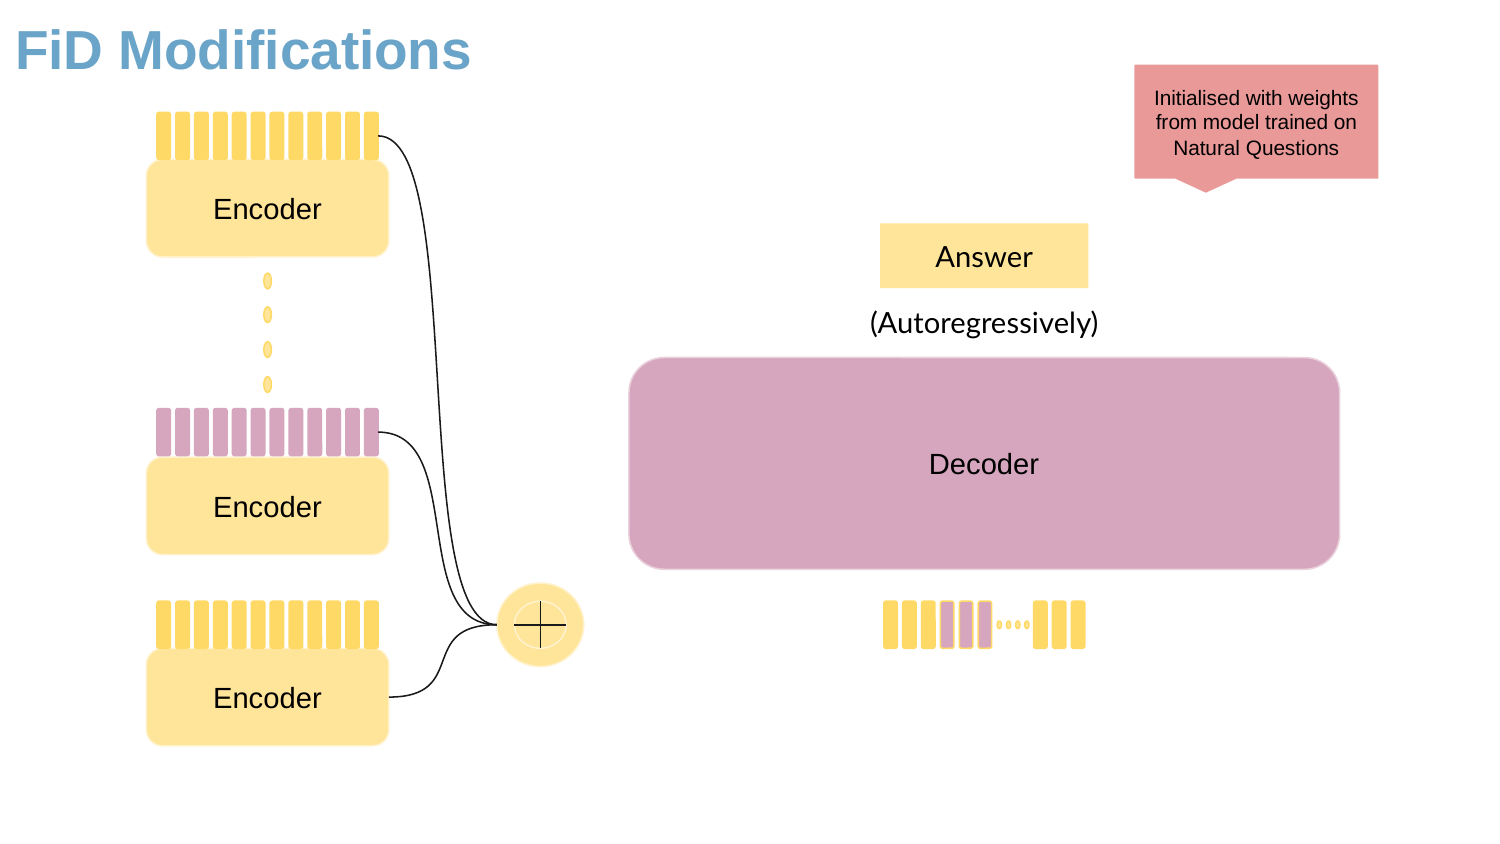

# FiD Modifications
Initialised with weights from model trained on Natural Questions

Encoder
Answer

(Autoregressively)

Decoder

Encoder

Encoder